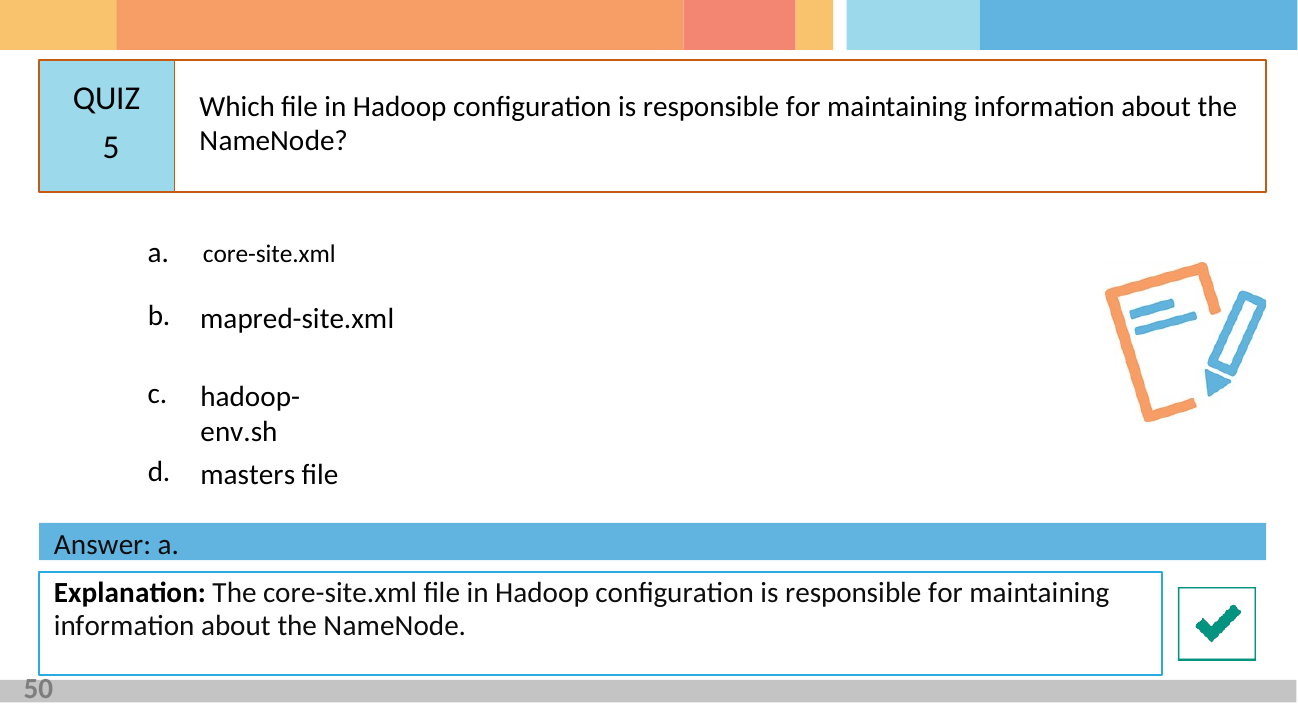

# QUIZ 5
Which file in Hadoop configuration is responsible for maintaining information about the
NameNode?
a.	core-site.xml

b.
mapred-site.xml
c.
hadoop-env.sh
d.
masters file
Answer: a.

Explanation: The core-site.xml file in Hadoop configuration is responsible for maintaining
information about the NameNode.

50